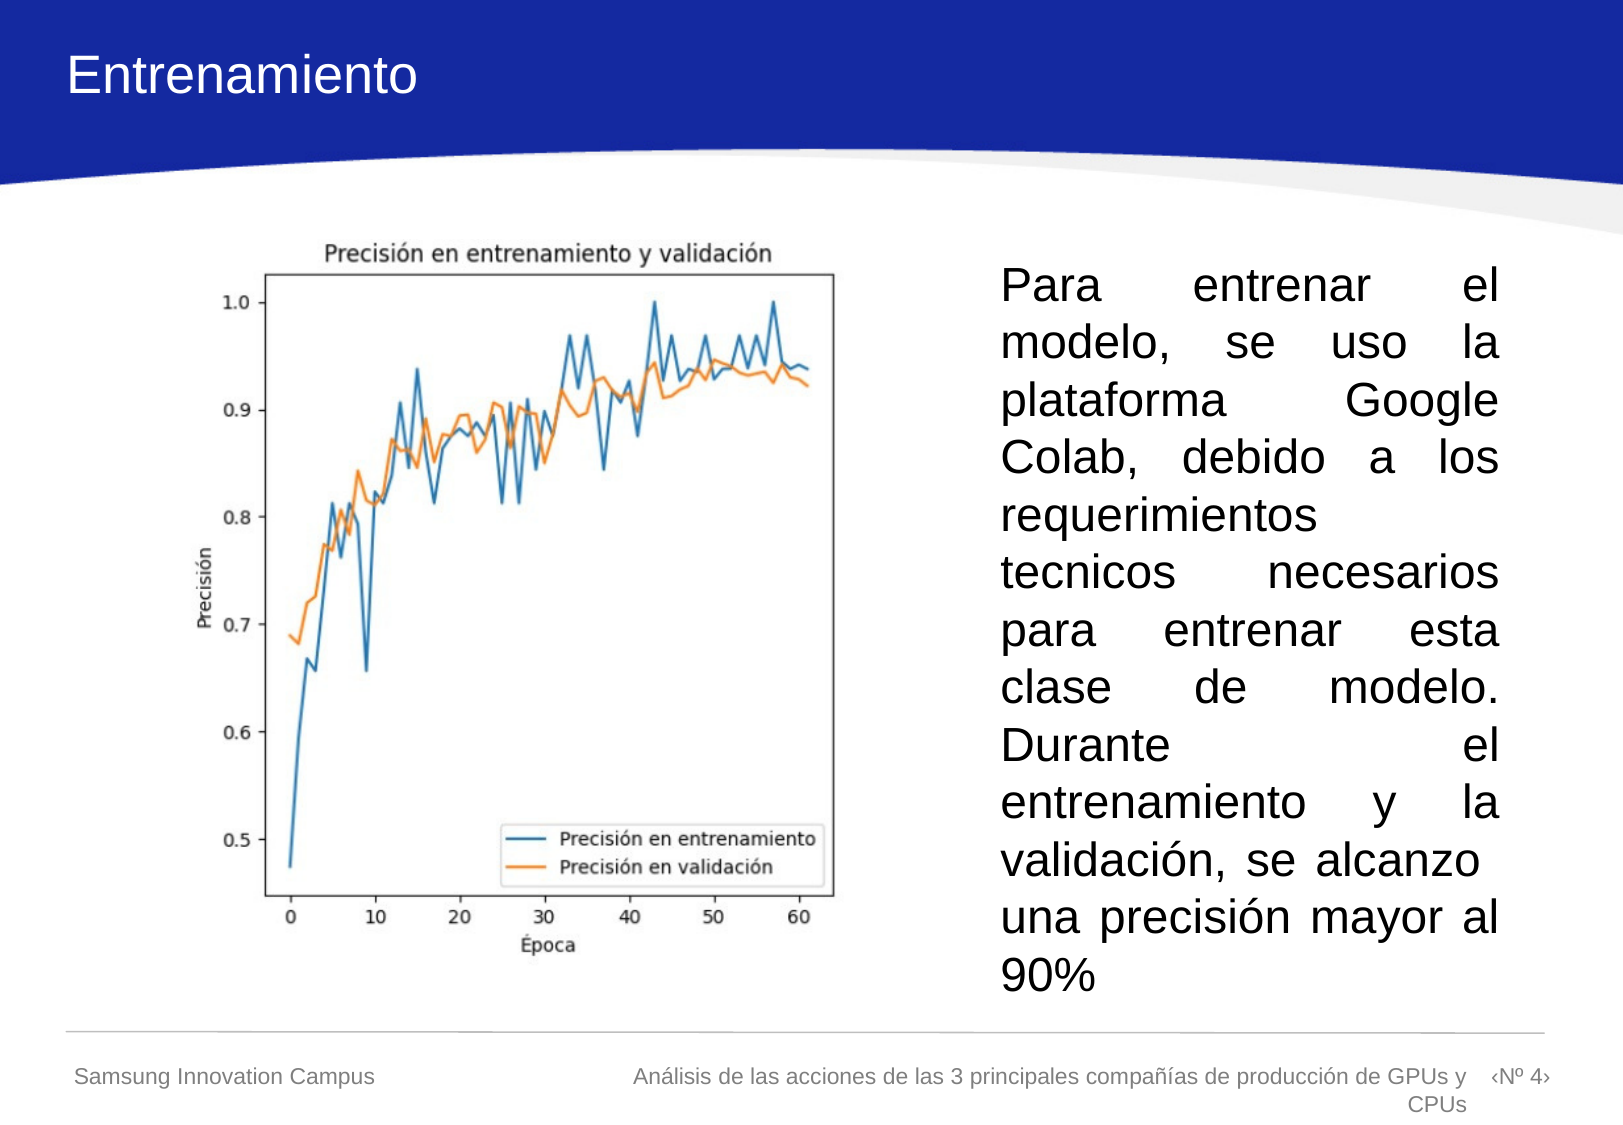

Entrenamiento

Para entrenar el modelo, se uso la plataforma Google Colab, debido a los requerimientos tecnicos necesarios para entrenar esta clase de modelo. Durante el entrenamiento y la validación, se alcanzo  una precisión mayor al 90%

Samsung Innovation Campus
Análisis de las acciones de las 3 principales compañías de producción de GPUs y CPUs
‹Nº 4›